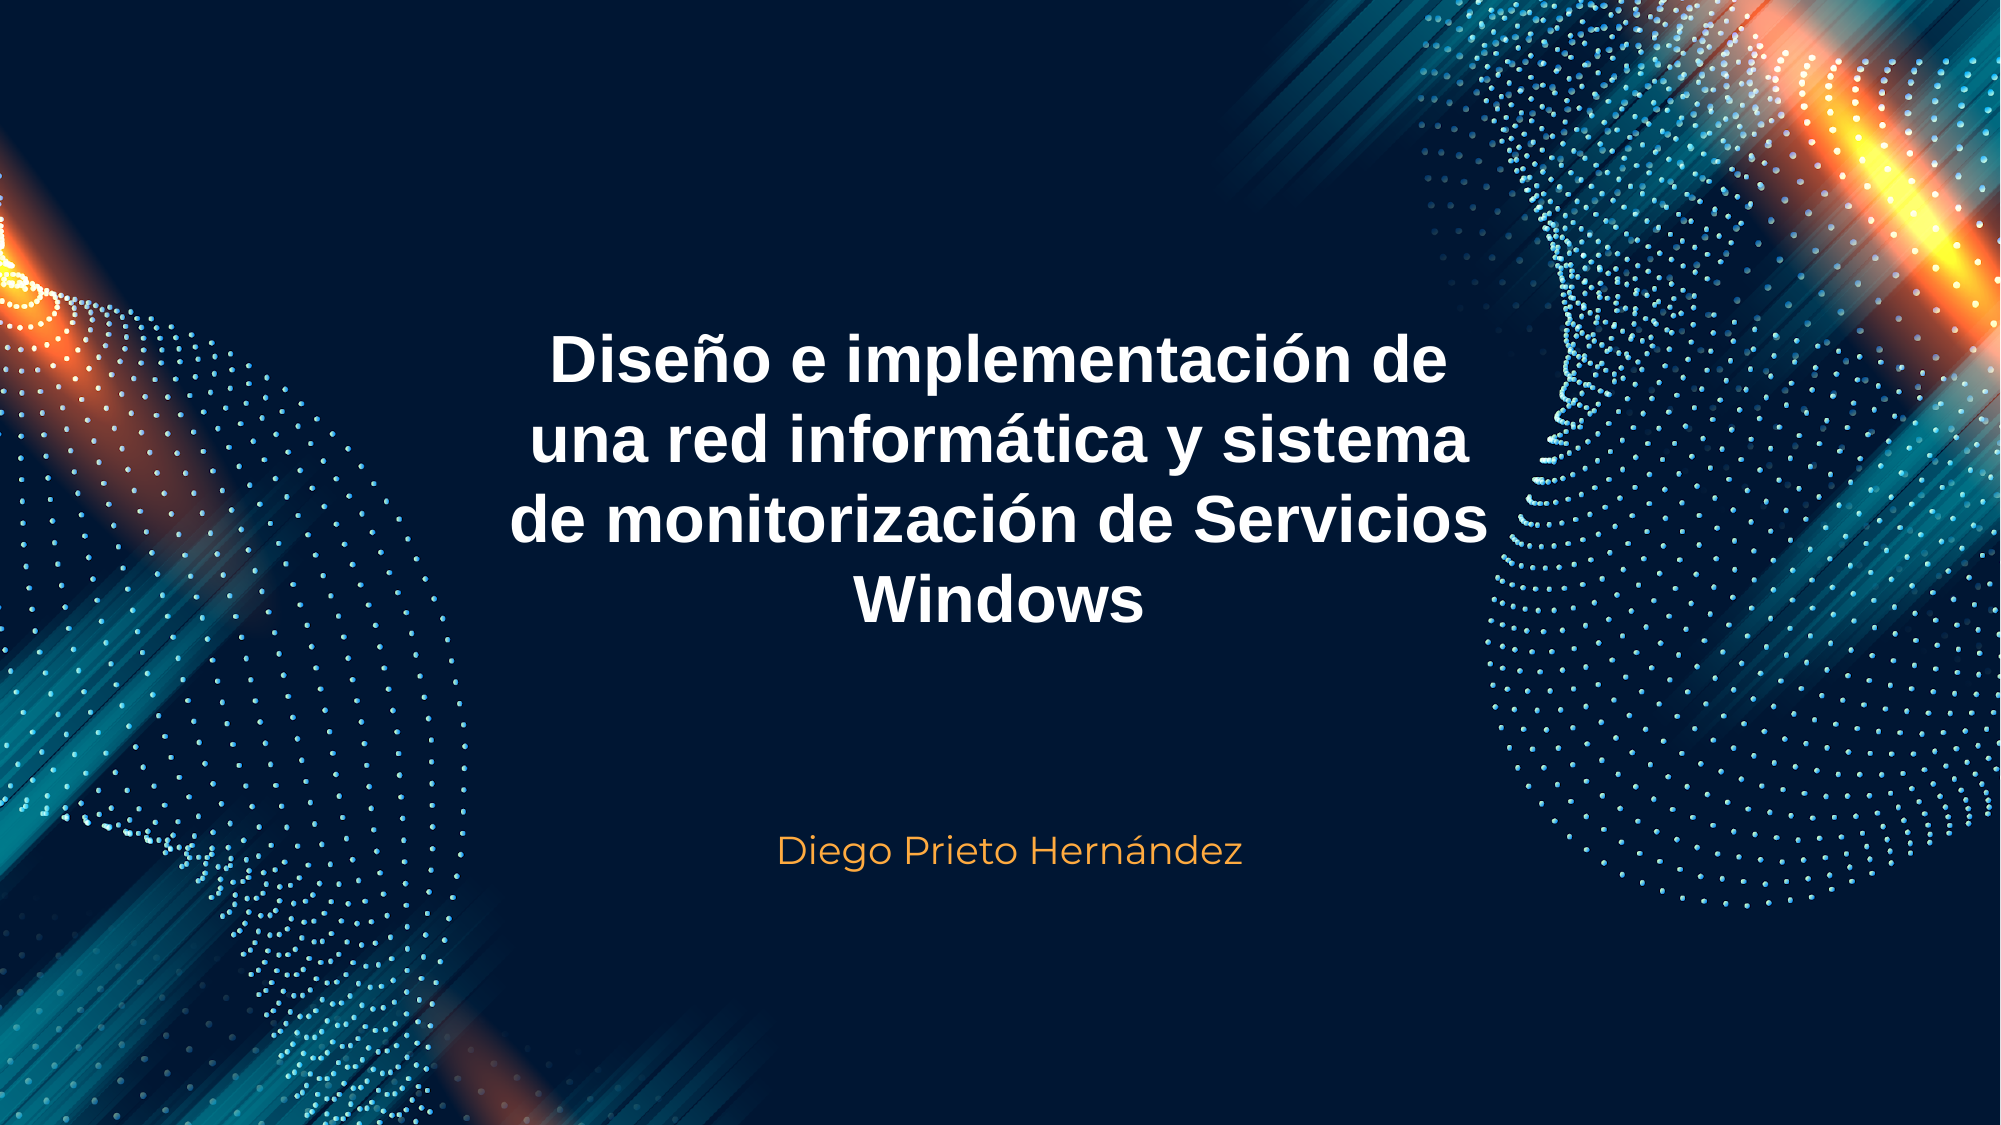

# Diseño e implementación de una red informática y sistema de monitorización de Servicios Windows
Diego Prieto Hernández